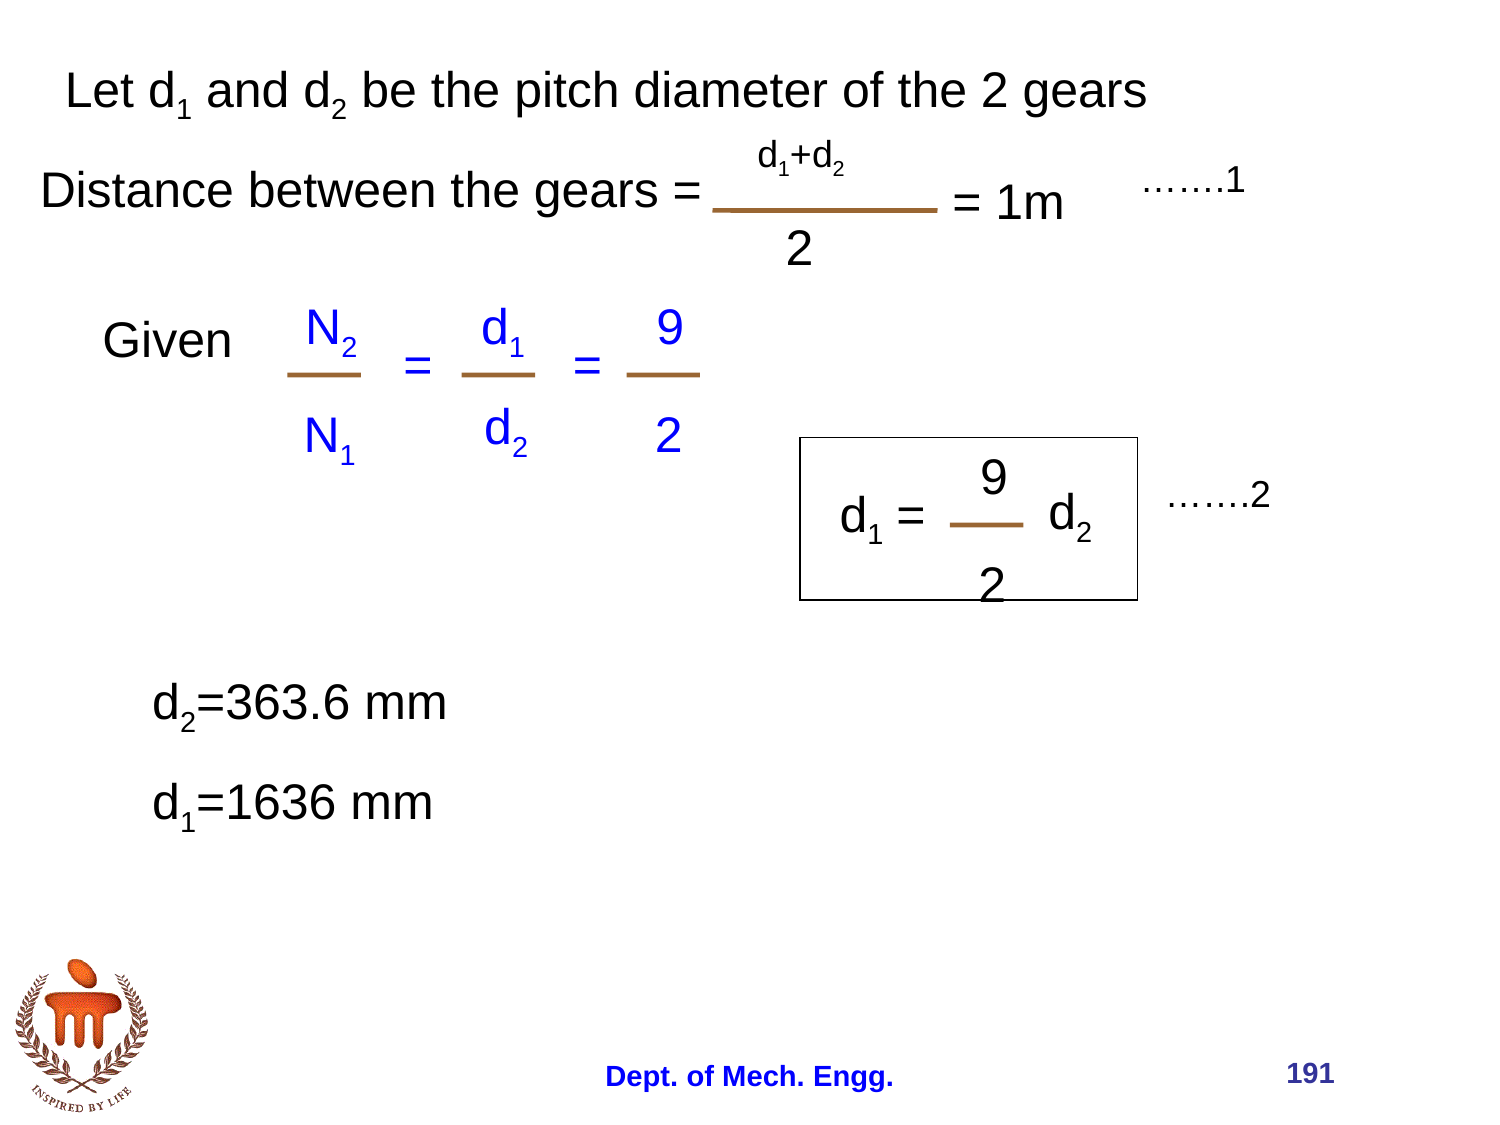

Let d1 and d2 be the pitch diameter of the 2 gears
d1+d2
2

…….1
Distance between the gears =
= 1m
N2

 N1
d1
=

d2
9

 2
=
Given

9

 2
=
d2
d1
…….2
d2=363.6 mm
d1=1636 mm
191
Dept. of Mech. Engg.